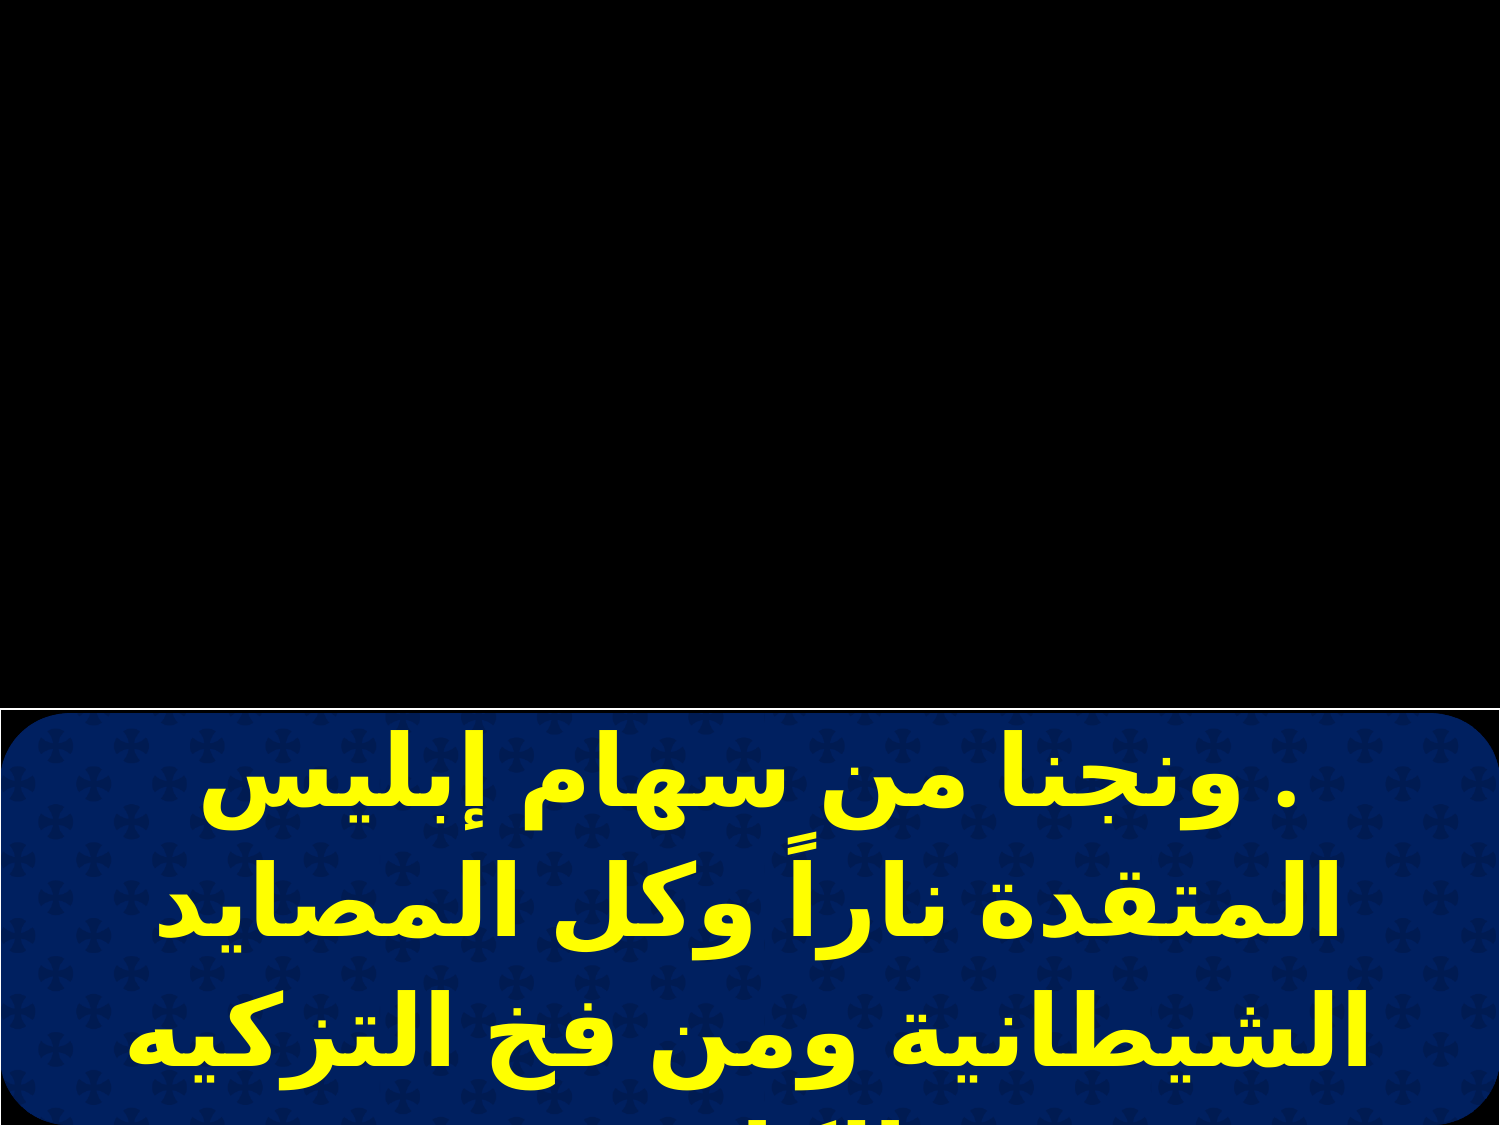

| . ونجنا من سهام إبليس المتقدة ناراً وكل المصايد الشيطانية ومن فخ التزكيه الكاذبه |
| --- |